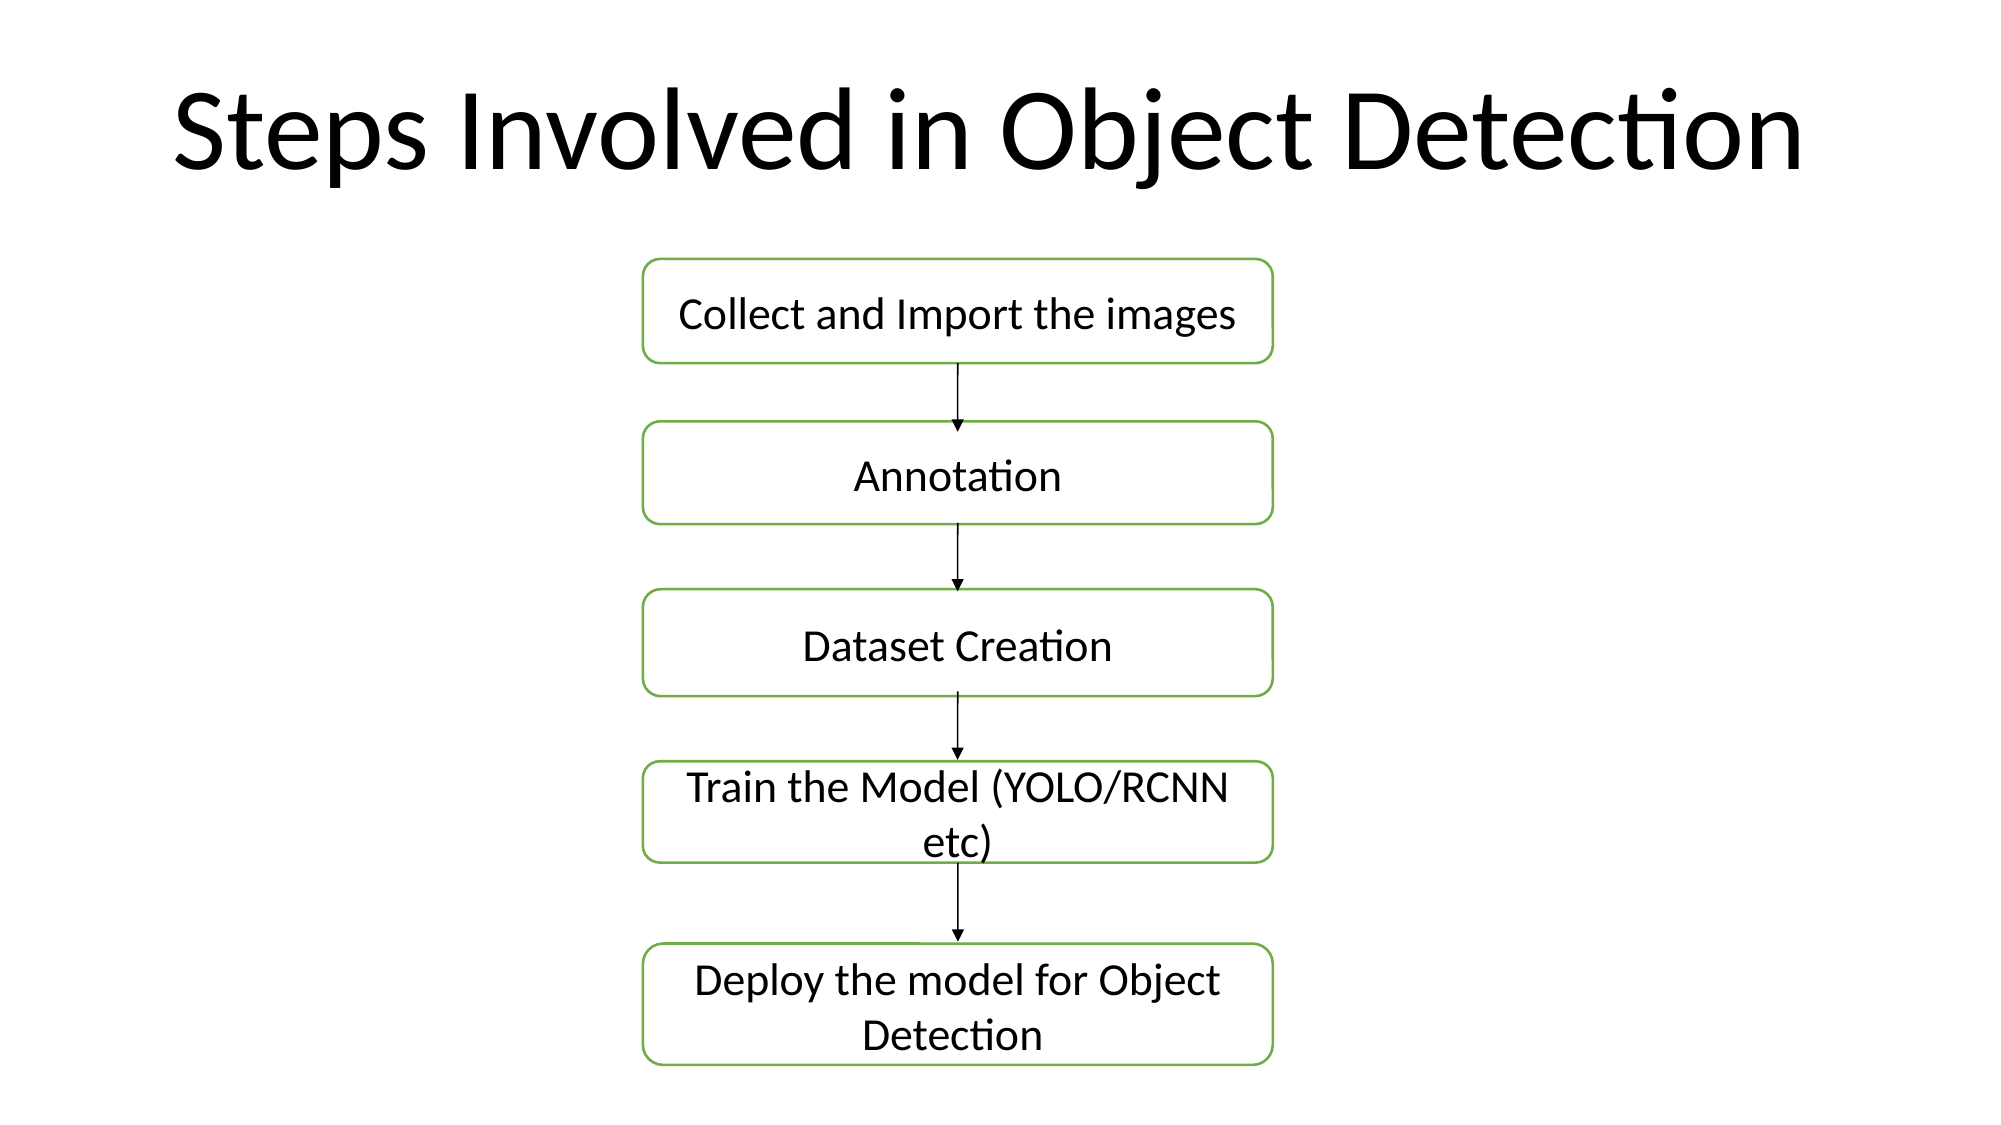

Steps Involved in Object Detection
Collect and Import the images

Annotation

Dataset Creation

Train the Model (YOLO/RCNN etc)

Deploy the model for Object Detection